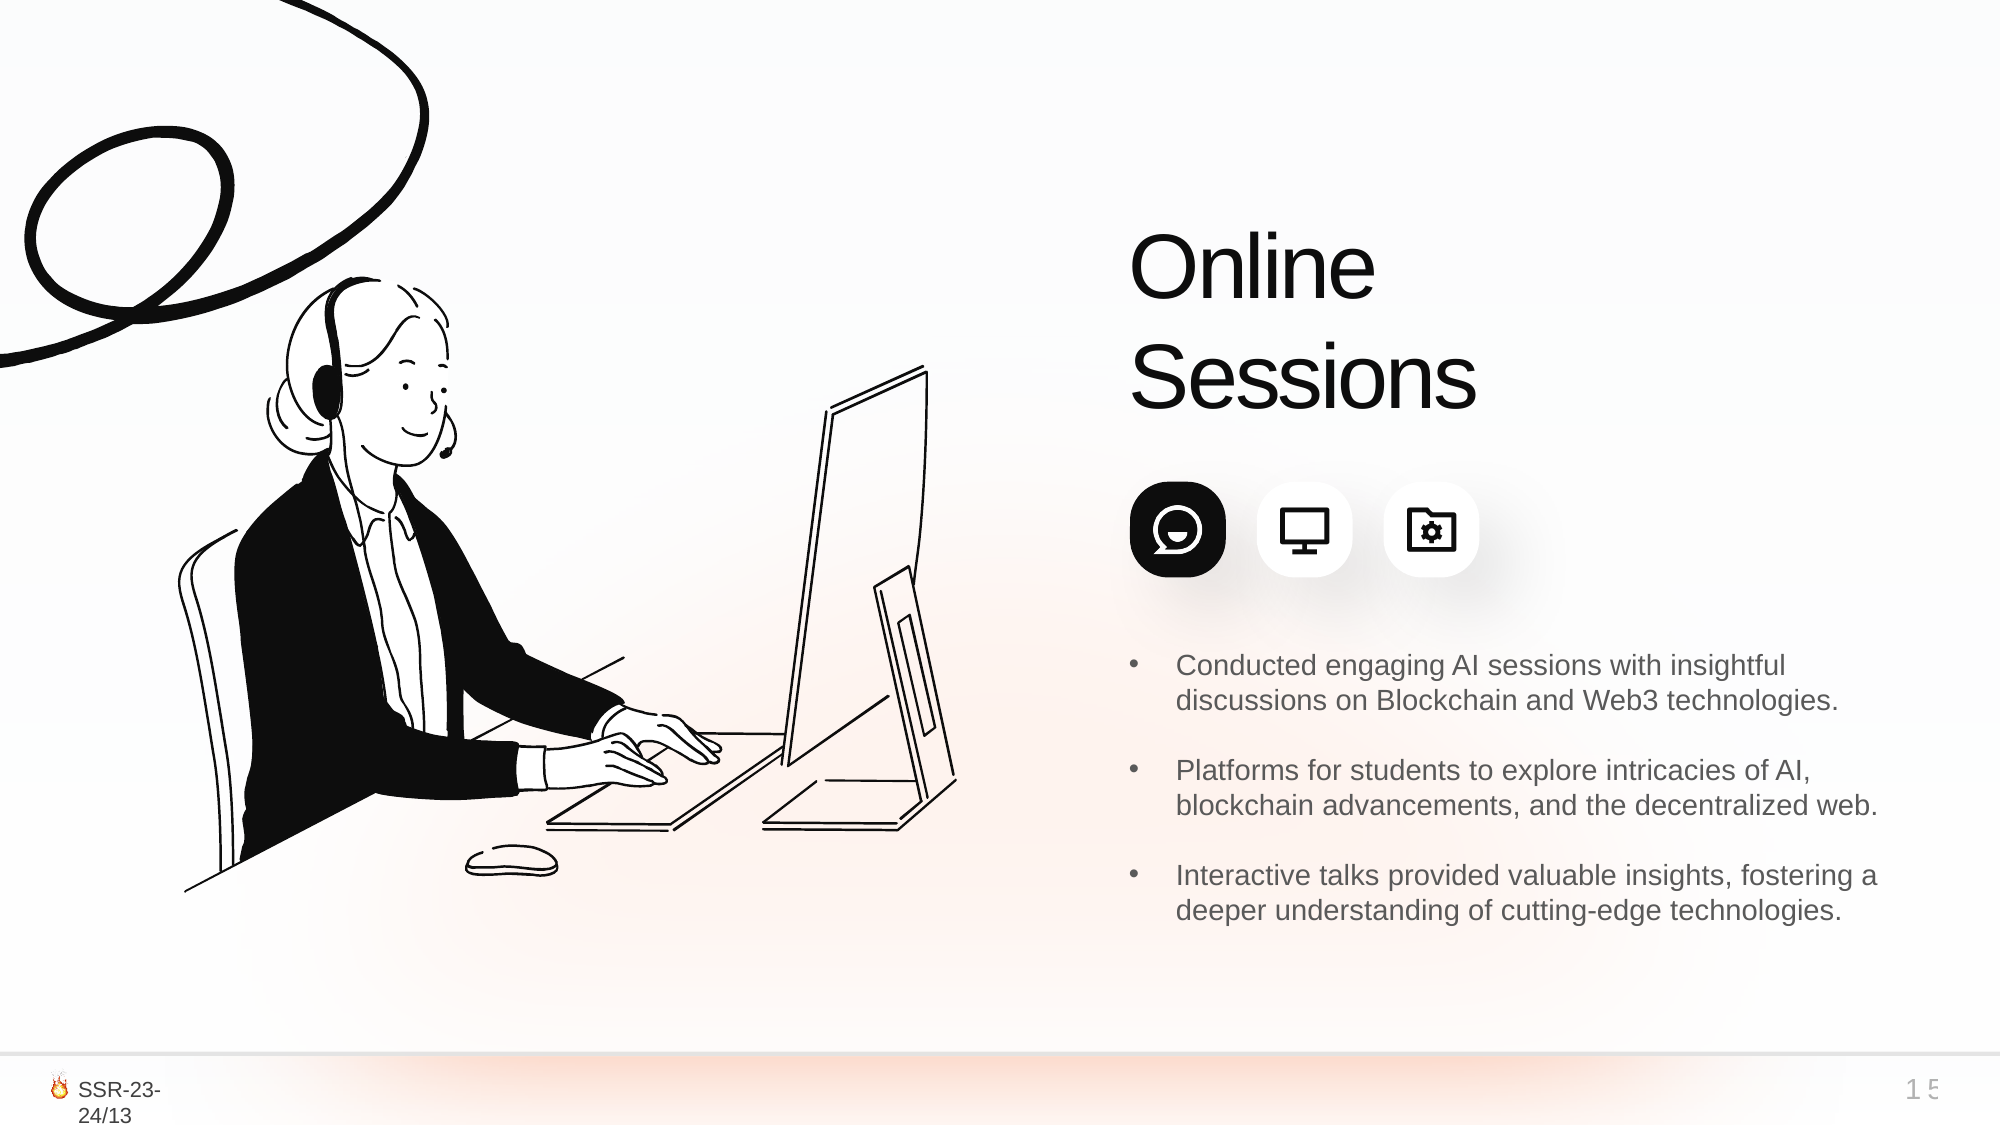

Online Sessions

Conducted engaging AI sessions with insightful discussions on Blockchain and Web3 technologies.

Platforms for students to explore intricacies of AI, blockchain advancements, and the decentralized web.

Interactive talks provided valuable insights, fostering a deeper understanding of cutting-edge technologies.